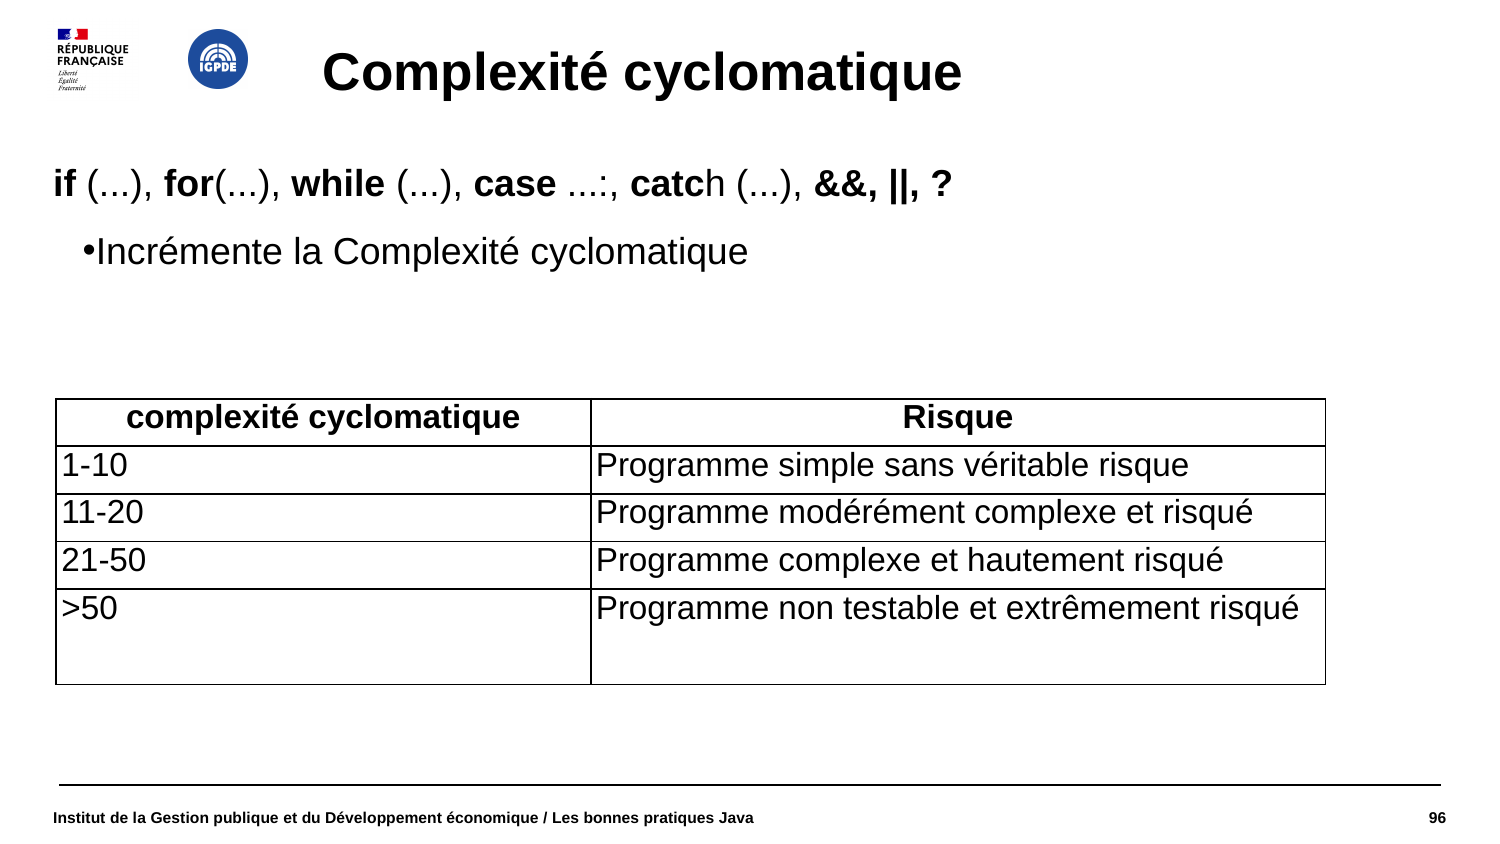

# Complexité cyclomatique
if (...), for(...), while (...), case ...:, catch (...), &&, ||, ?
Incrémente la Complexité cyclomatique

| complexité cyclomatique | Risque |
| --- | --- |
| 1-10 | Programme simple sans véritable risque |
| 11-20 | Programme modérément complexe et risqué |
| 21-50 | Programme complexe et hautement risqué |
| >50 | Programme non testable et extrêmement risqué |
Institut de la Gestion publique et du Développement économique / Les bonnes pratiques Java
96